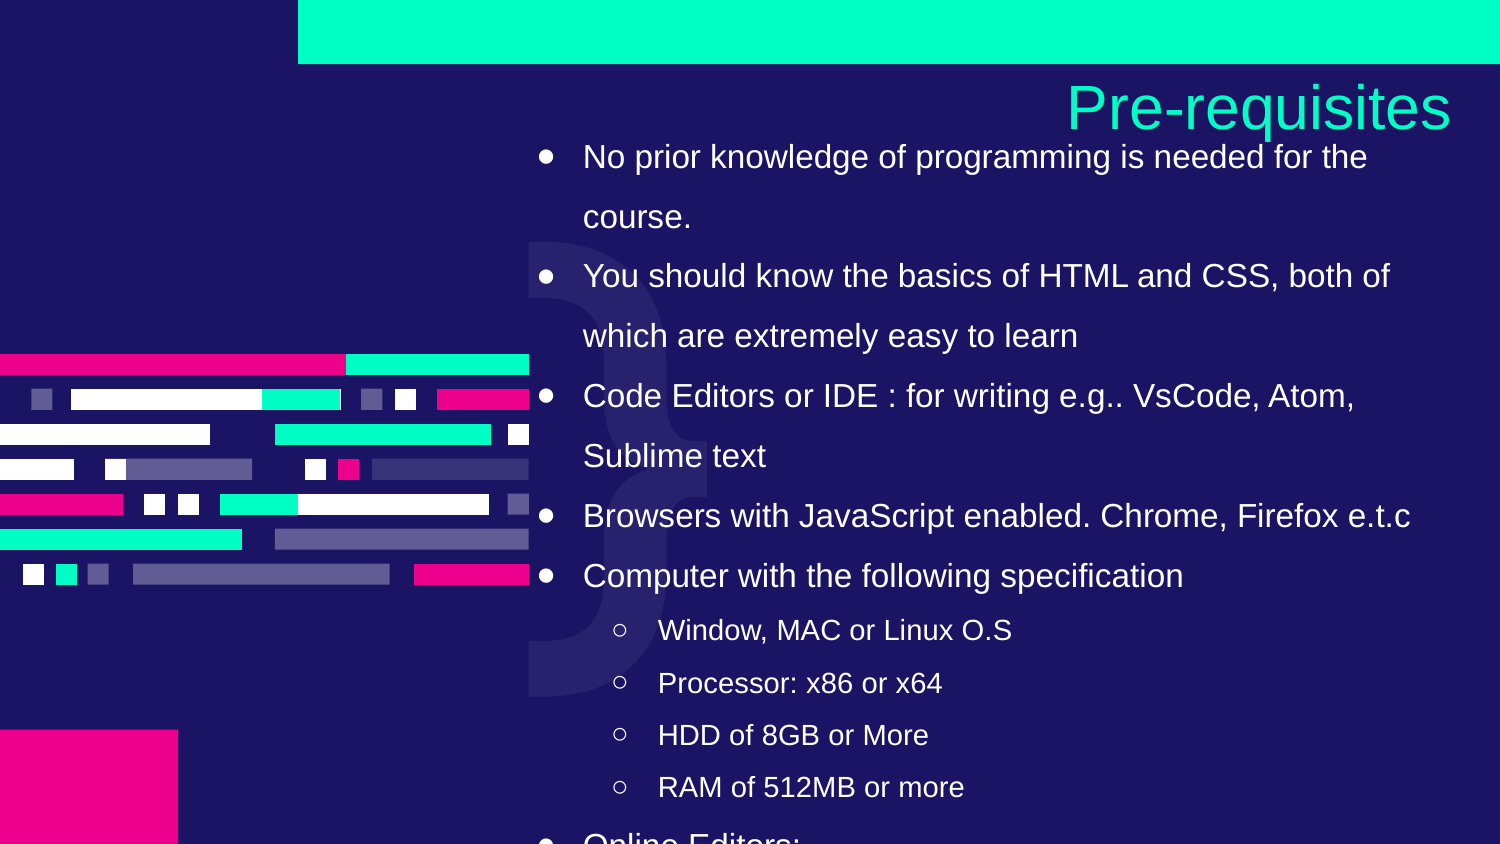

# Pre-requisites
No prior knowledge of programming is needed for the course.
You should know the basics of HTML and CSS, both of which are extremely easy to learn
Code Editors or IDE : for writing e.g.. VsCode, Atom, Sublime text
Browsers with JavaScript enabled. Chrome, Firefox e.t.c
Computer with the following specification
Window, MAC or Linux O.S
Processor: x86 or x64
HDD of 8GB or More
RAM of 512MB or more
Online Editors: